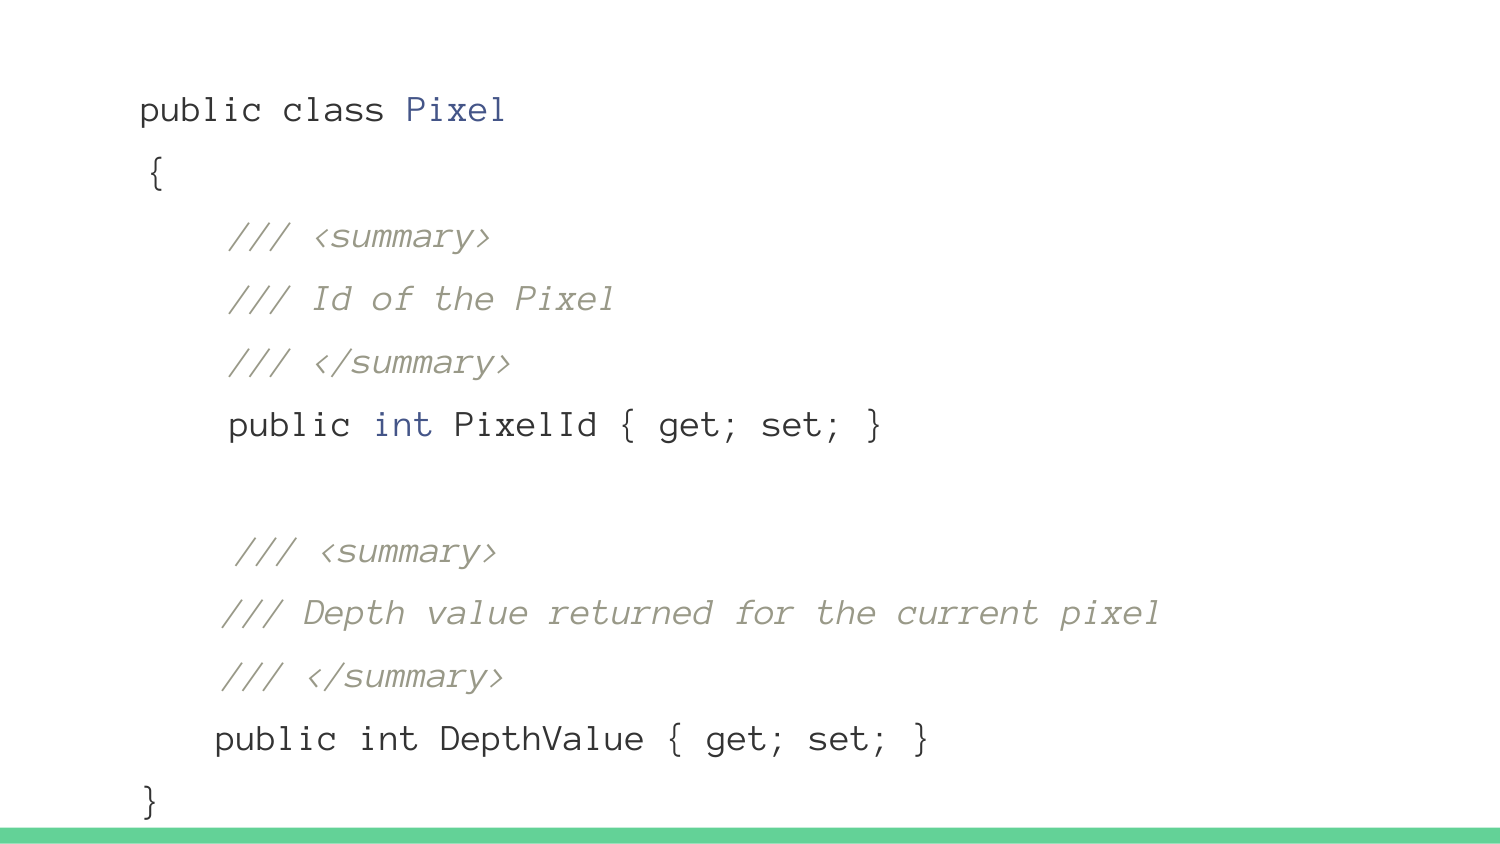

public class Pixel
    {
        /// <summary>
        /// Id of the Pixel
        /// </summary>
        public int PixelId { get; set; }

 /// <summary>
    /// Depth value returned for the current pixel
    /// </summary>
public int DepthValue { get; set; }
}